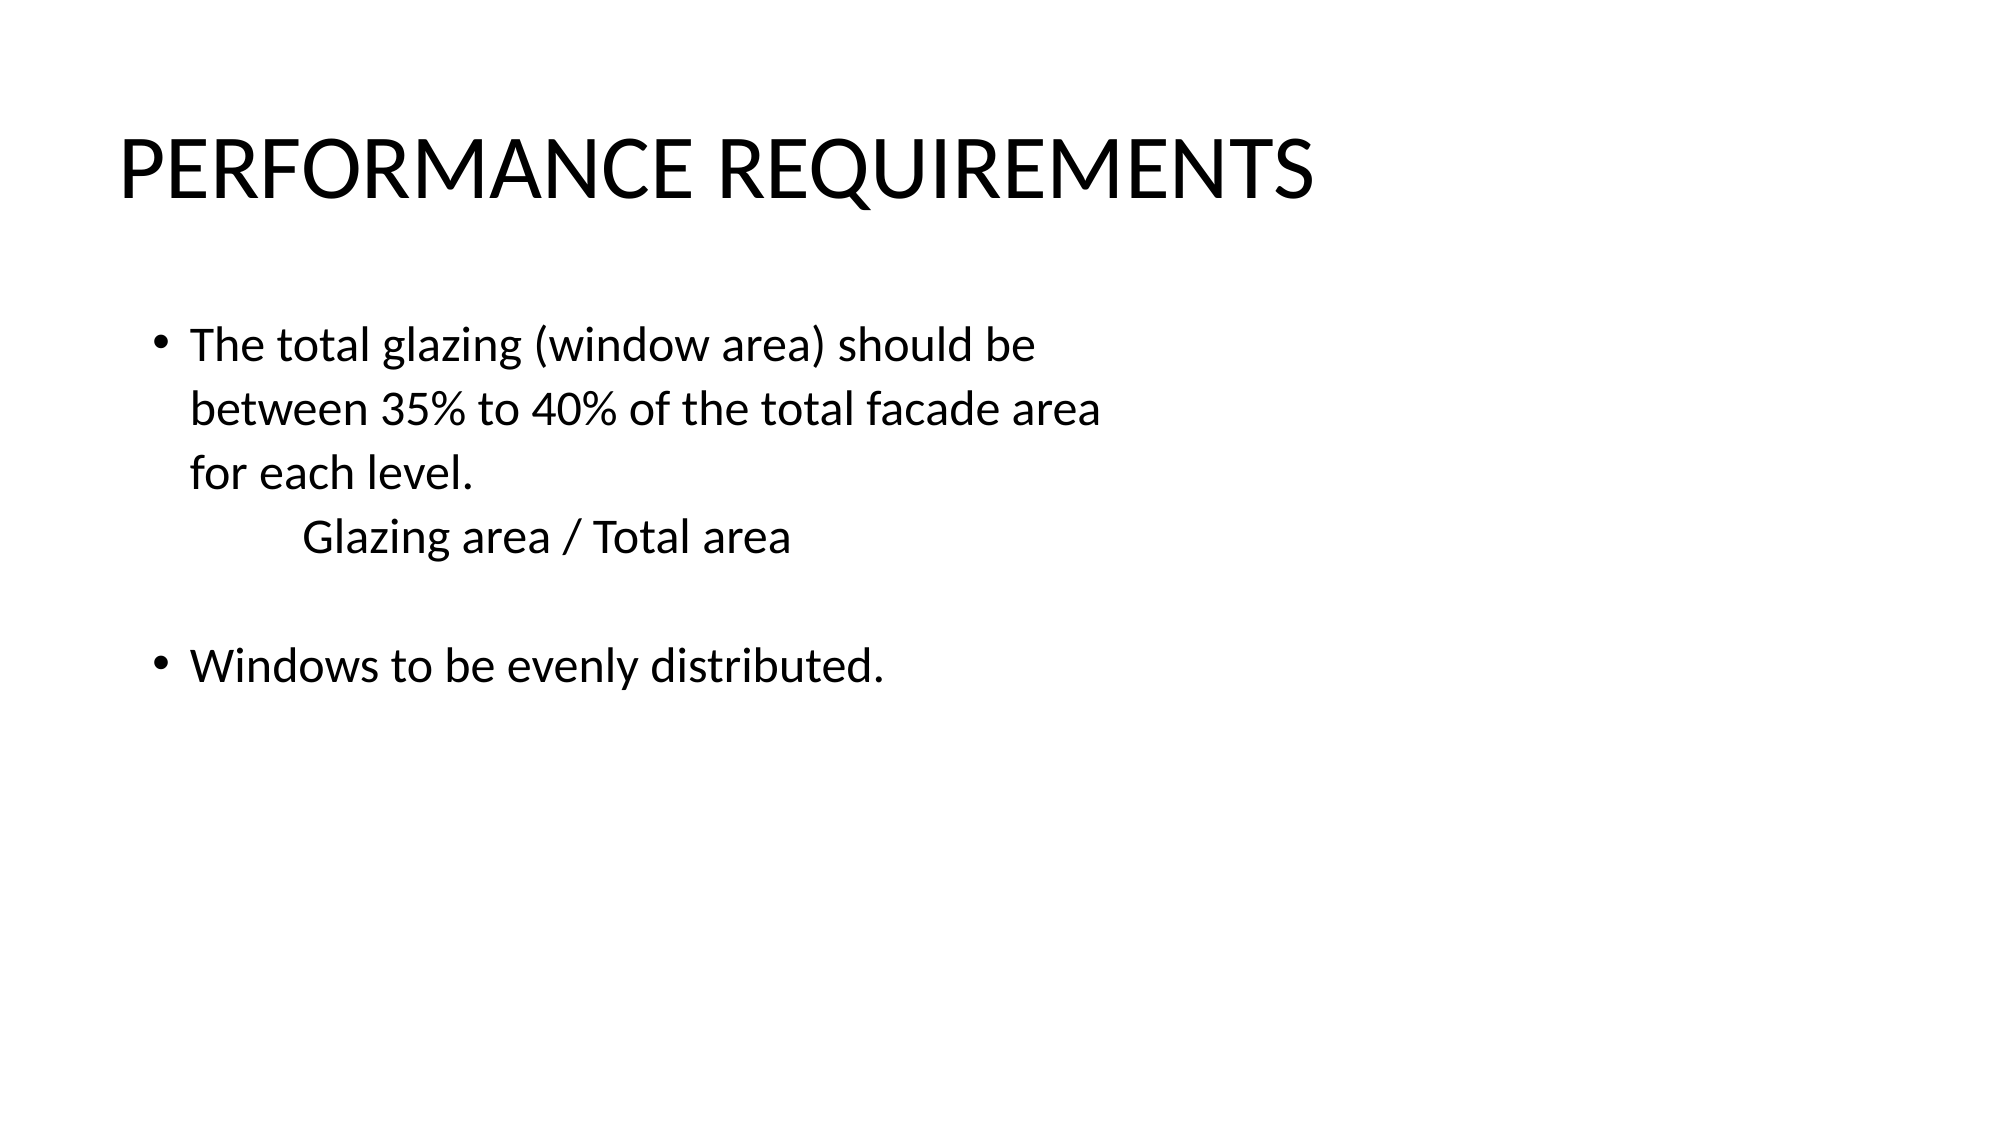

# PERFORMANCE REQUIREMENTS
The total glazing (window area) should be between 35% to 40% of the total facade area for each level.
	Glazing area / Total area

Windows to be evenly distributed.